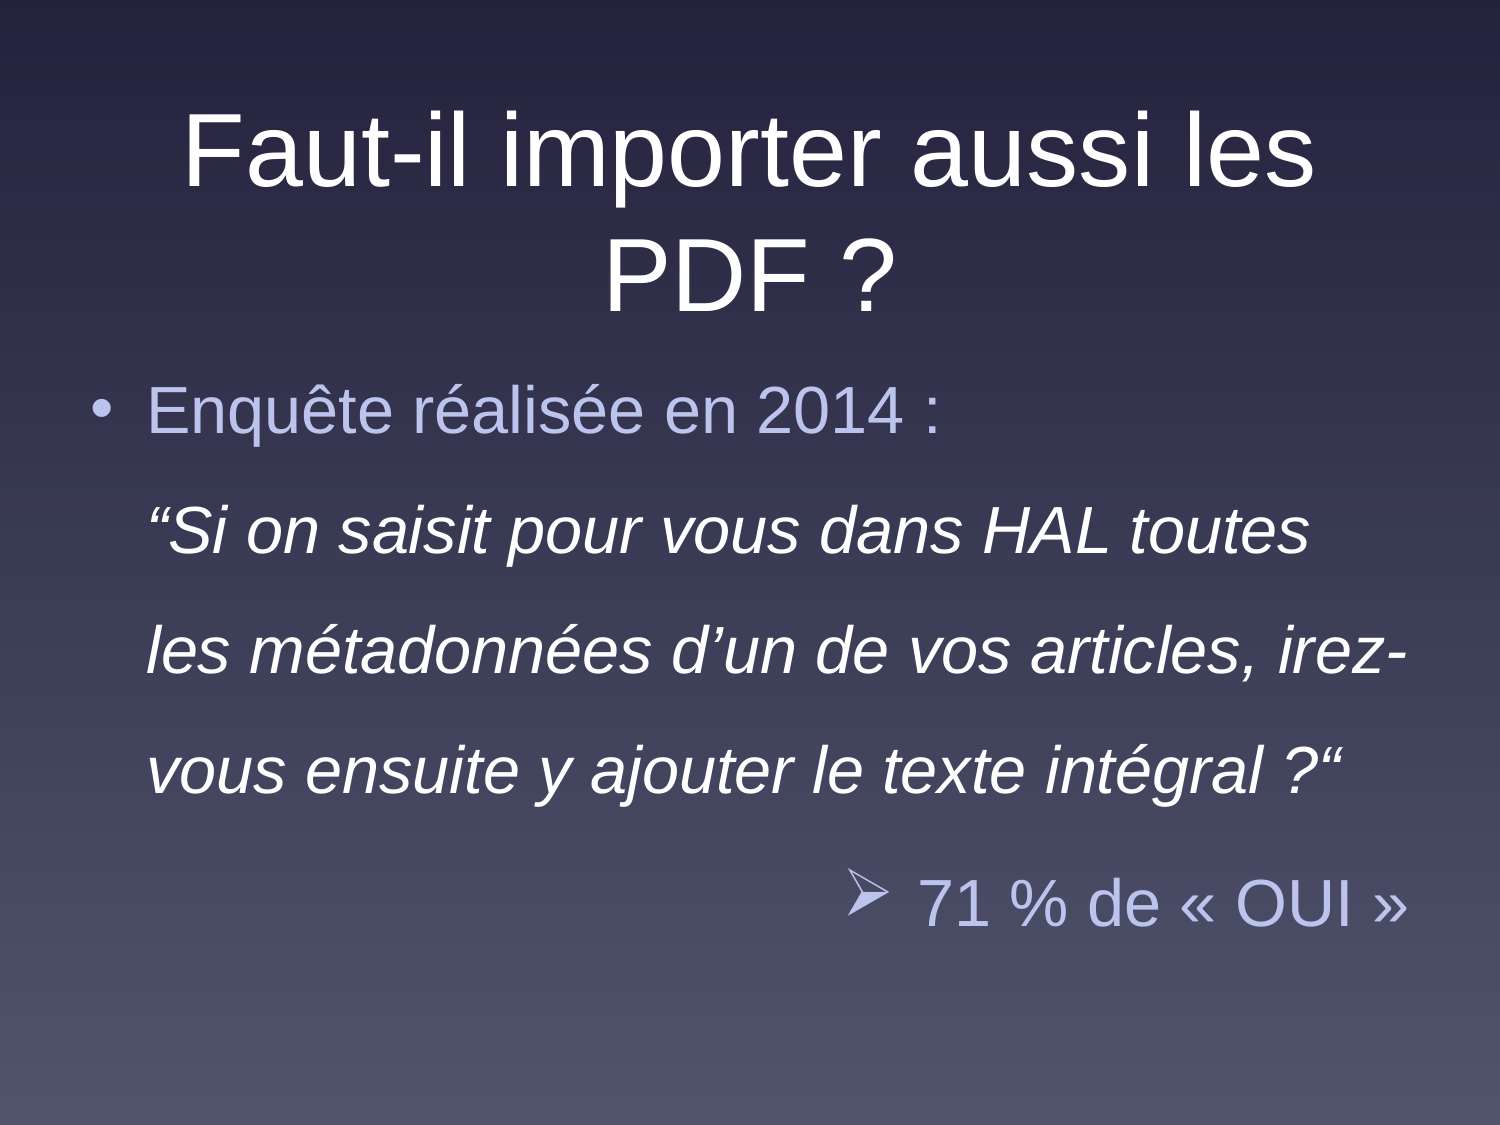

# Faut-il importer aussi les PDF ?
Enquête réalisée en 2014 :
“Si on saisit pour vous dans HAL toutes les métadonnées d’un de vos articles, irez-vous ensuite y ajouter le texte intégral ?“
 71 % de « OUI »